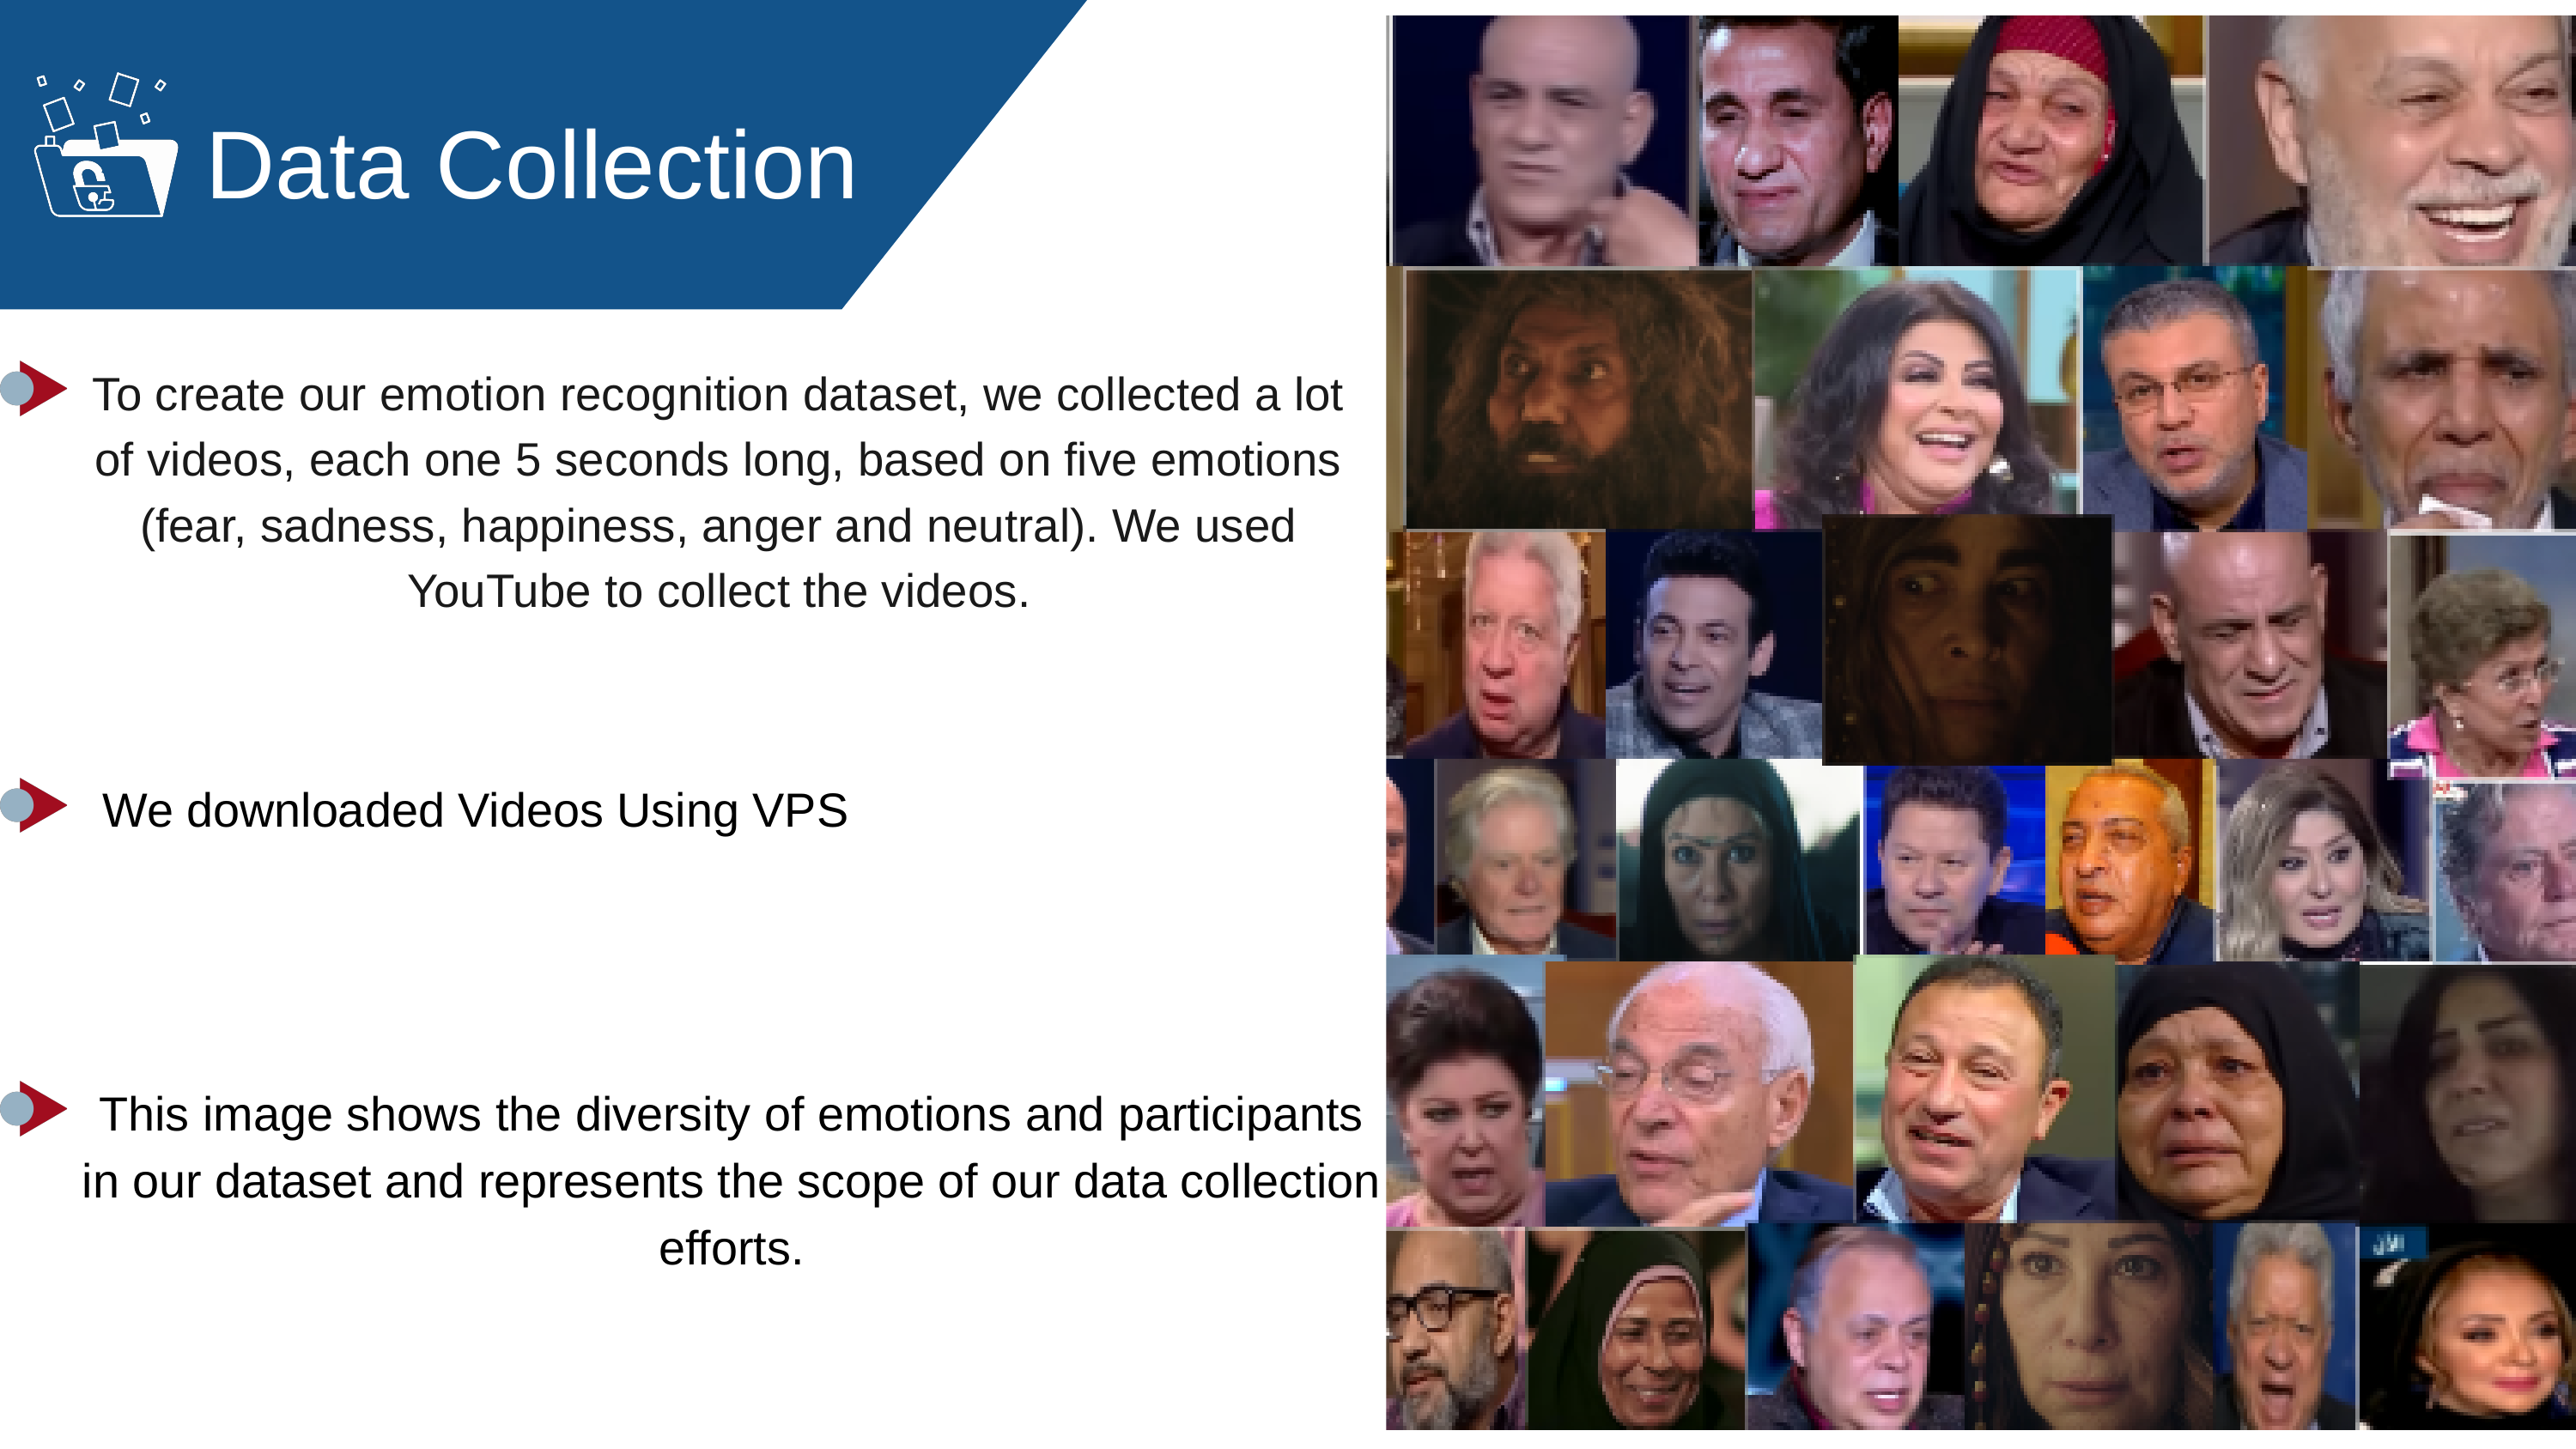

Data Collection

To create our emotion recognition dataset, we collected a lot of videos, each one 5 seconds long, based on five emotions (fear, sadness, happiness, anger and neutral). We used YouTube to collect the videos.

We downloaded Videos Using VPS

This image shows the diversity of emotions and participants in our dataset and represents the scope of our data collection efforts.